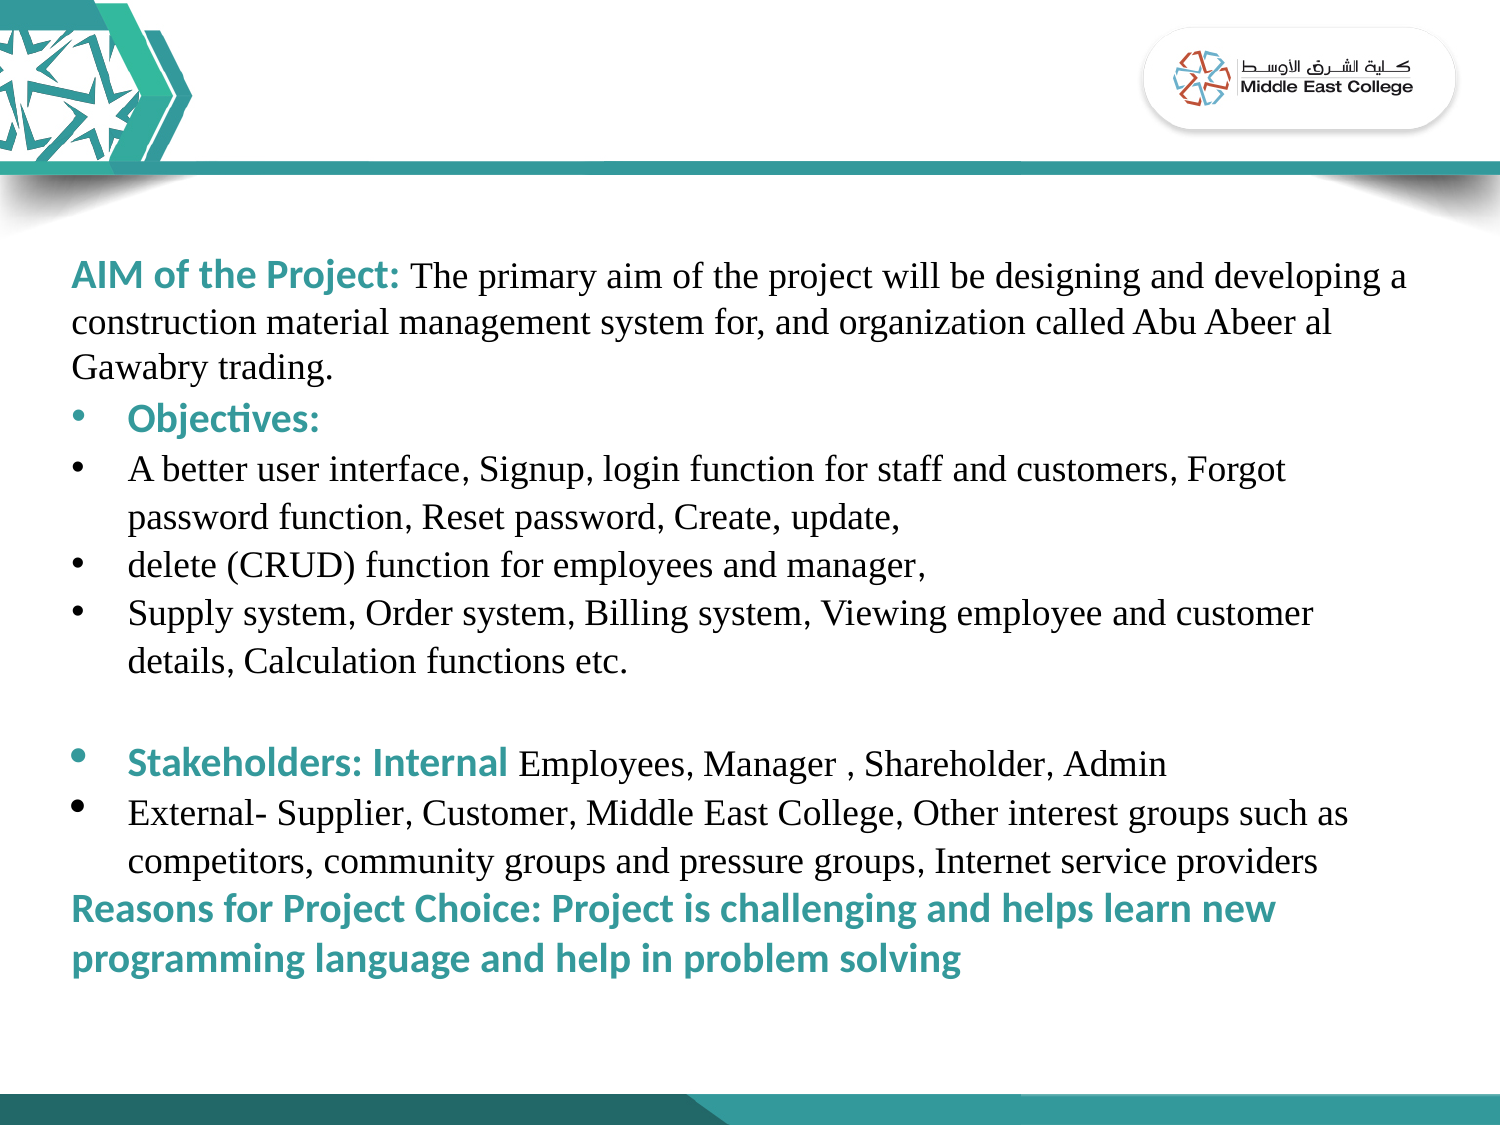

AIM of the Project: The primary aim of the project will be designing and developing a construction material management system for, and organization called Abu Abeer al Gawabry trading.
Objectives:
A better user interface, Signup, login function for staff and customers, Forgot password function, Reset password, Create, update,
delete (CRUD) function for employees and manager,
Supply system, Order system, Billing system, Viewing employee and customer details, Calculation functions etc.

Stakeholders: Internal Employees, Manager , Shareholder, Admin
External- Supplier, Customer, Middle East College, Other interest groups such as competitors, community groups and pressure groups, Internet service providers
Reasons for Project Choice: Project is challenging and helps learn new programming language and help in problem solving